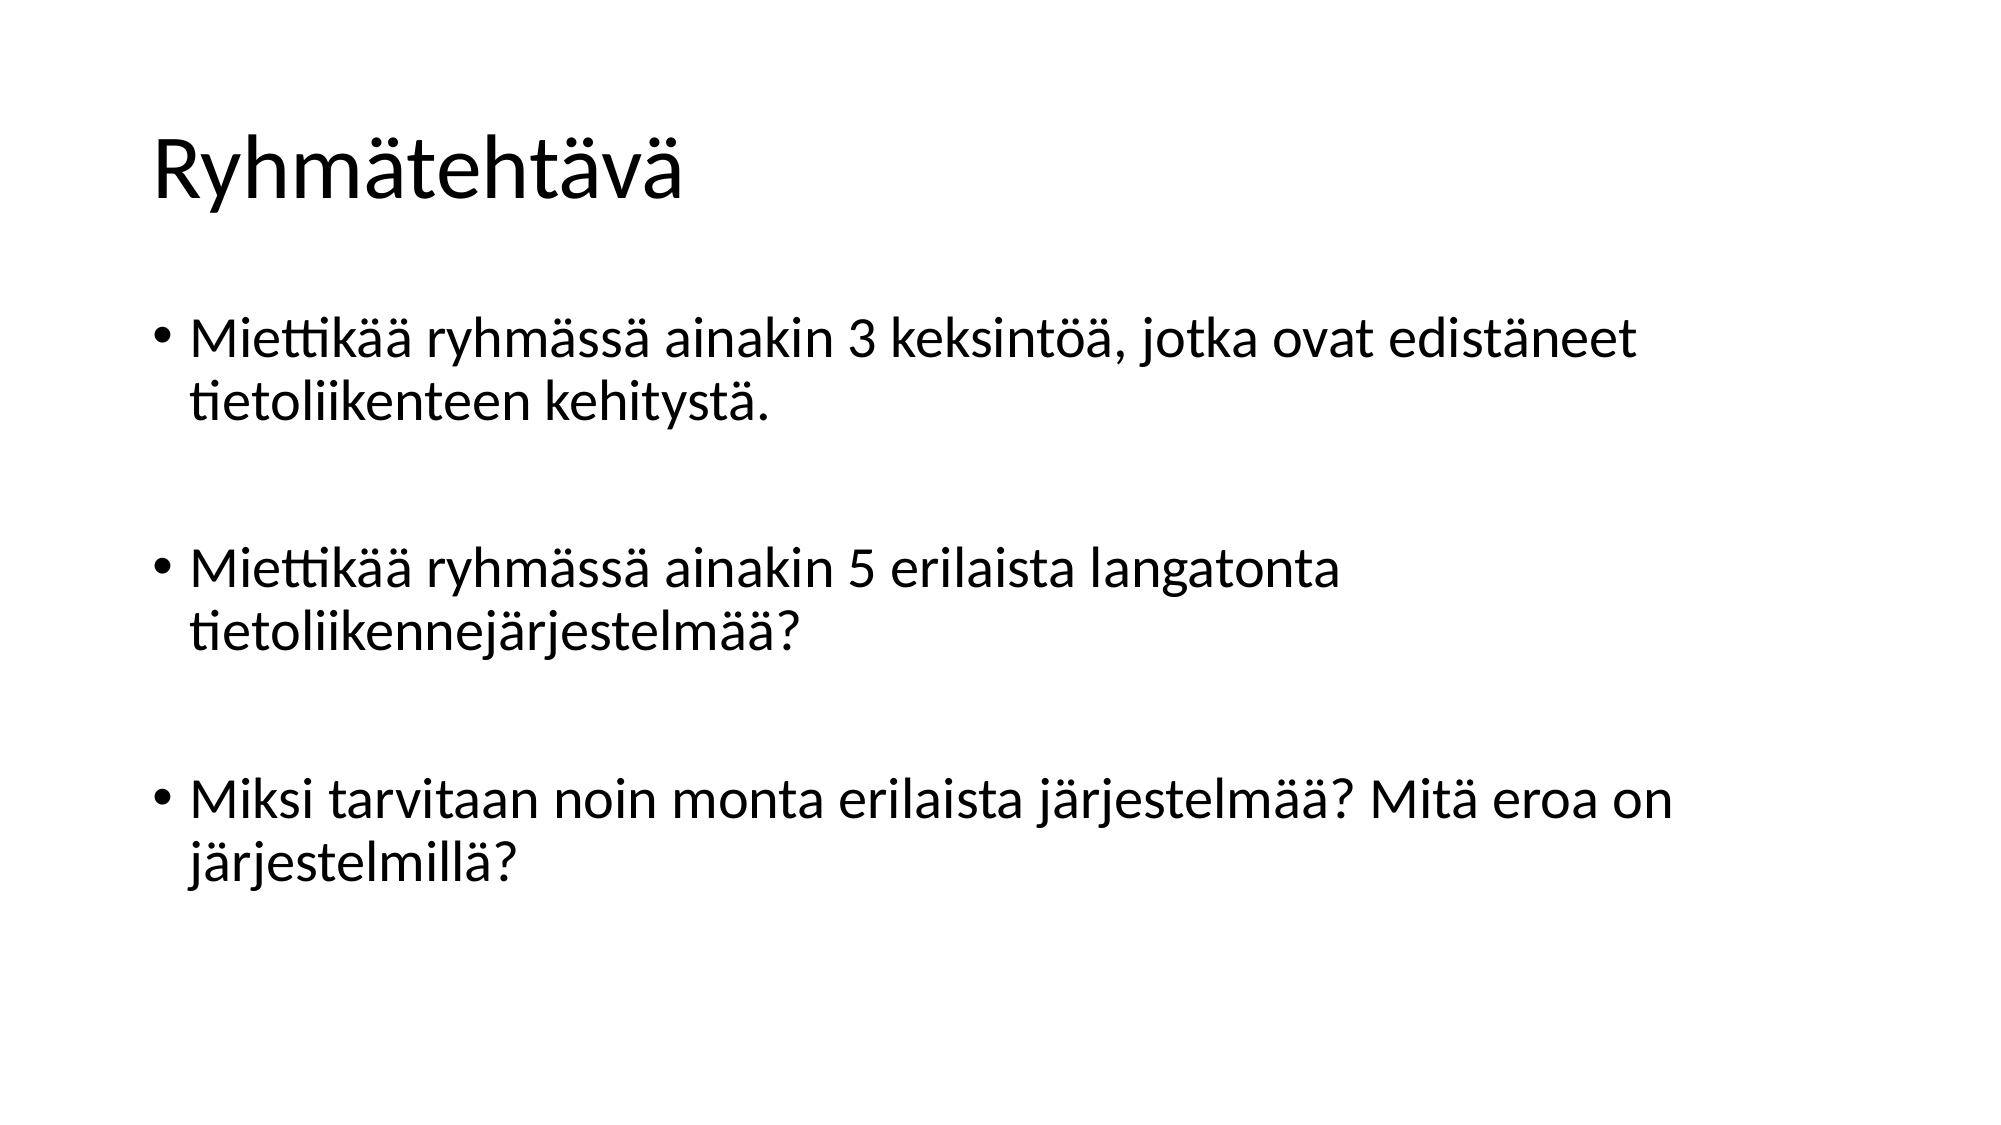

# Ryhmätehtävä
Miettikää ryhmässä ainakin 3 keksintöä, jotka ovat edistäneet tietoliikenteen kehitystä.

Miettikää ryhmässä ainakin 5 erilaista langatonta tietoliikennejärjestelmää?

Miksi tarvitaan noin monta erilaista järjestelmää? Mitä eroa on järjestelmillä?